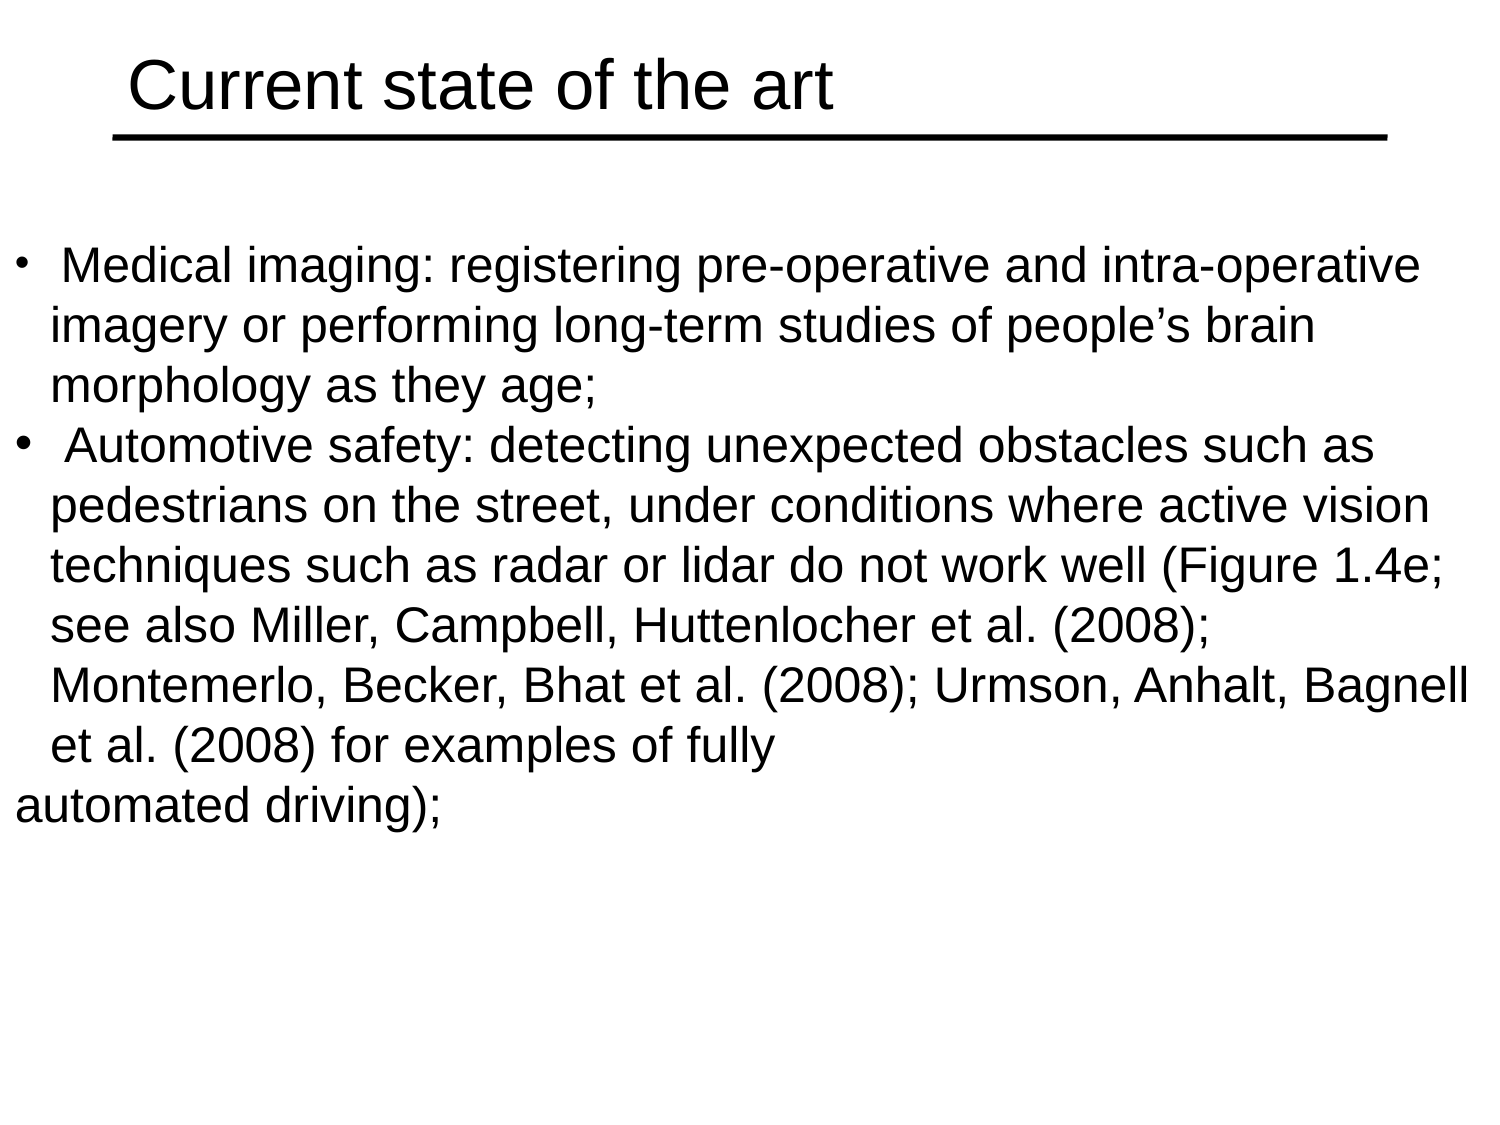

# Current state of the art
 Medical imaging: registering pre-operative and intra-operative imagery or performing long-term studies of people’s brain morphology as they age;
 Automotive safety: detecting unexpected obstacles such as pedestrians on the street, under conditions where active vision techniques such as radar or lidar do not work well (Figure 1.4e; see also Miller, Campbell, Huttenlocher et al. (2008); Montemerlo, Becker, Bhat et al. (2008); Urmson, Anhalt, Bagnell et al. (2008) for examples of fully
automated driving);